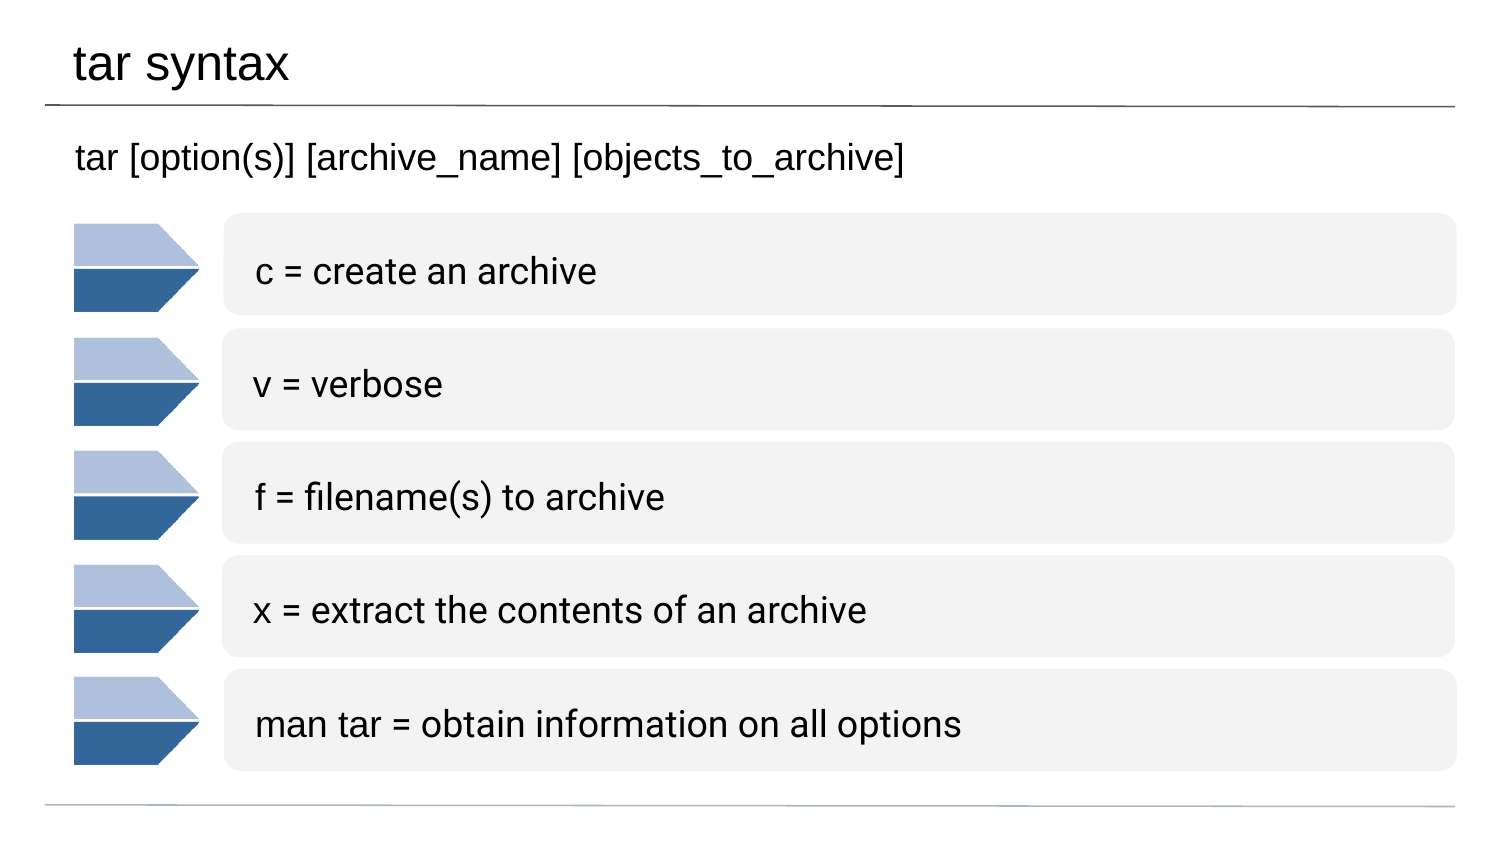

# tar syntax
tar [option(s)] [archive_name] [objects_to_archive]
c = create an archive
v = verbose
f = filename(s) to archive
x = extract the contents of an archive
man tar = obtain information on all options